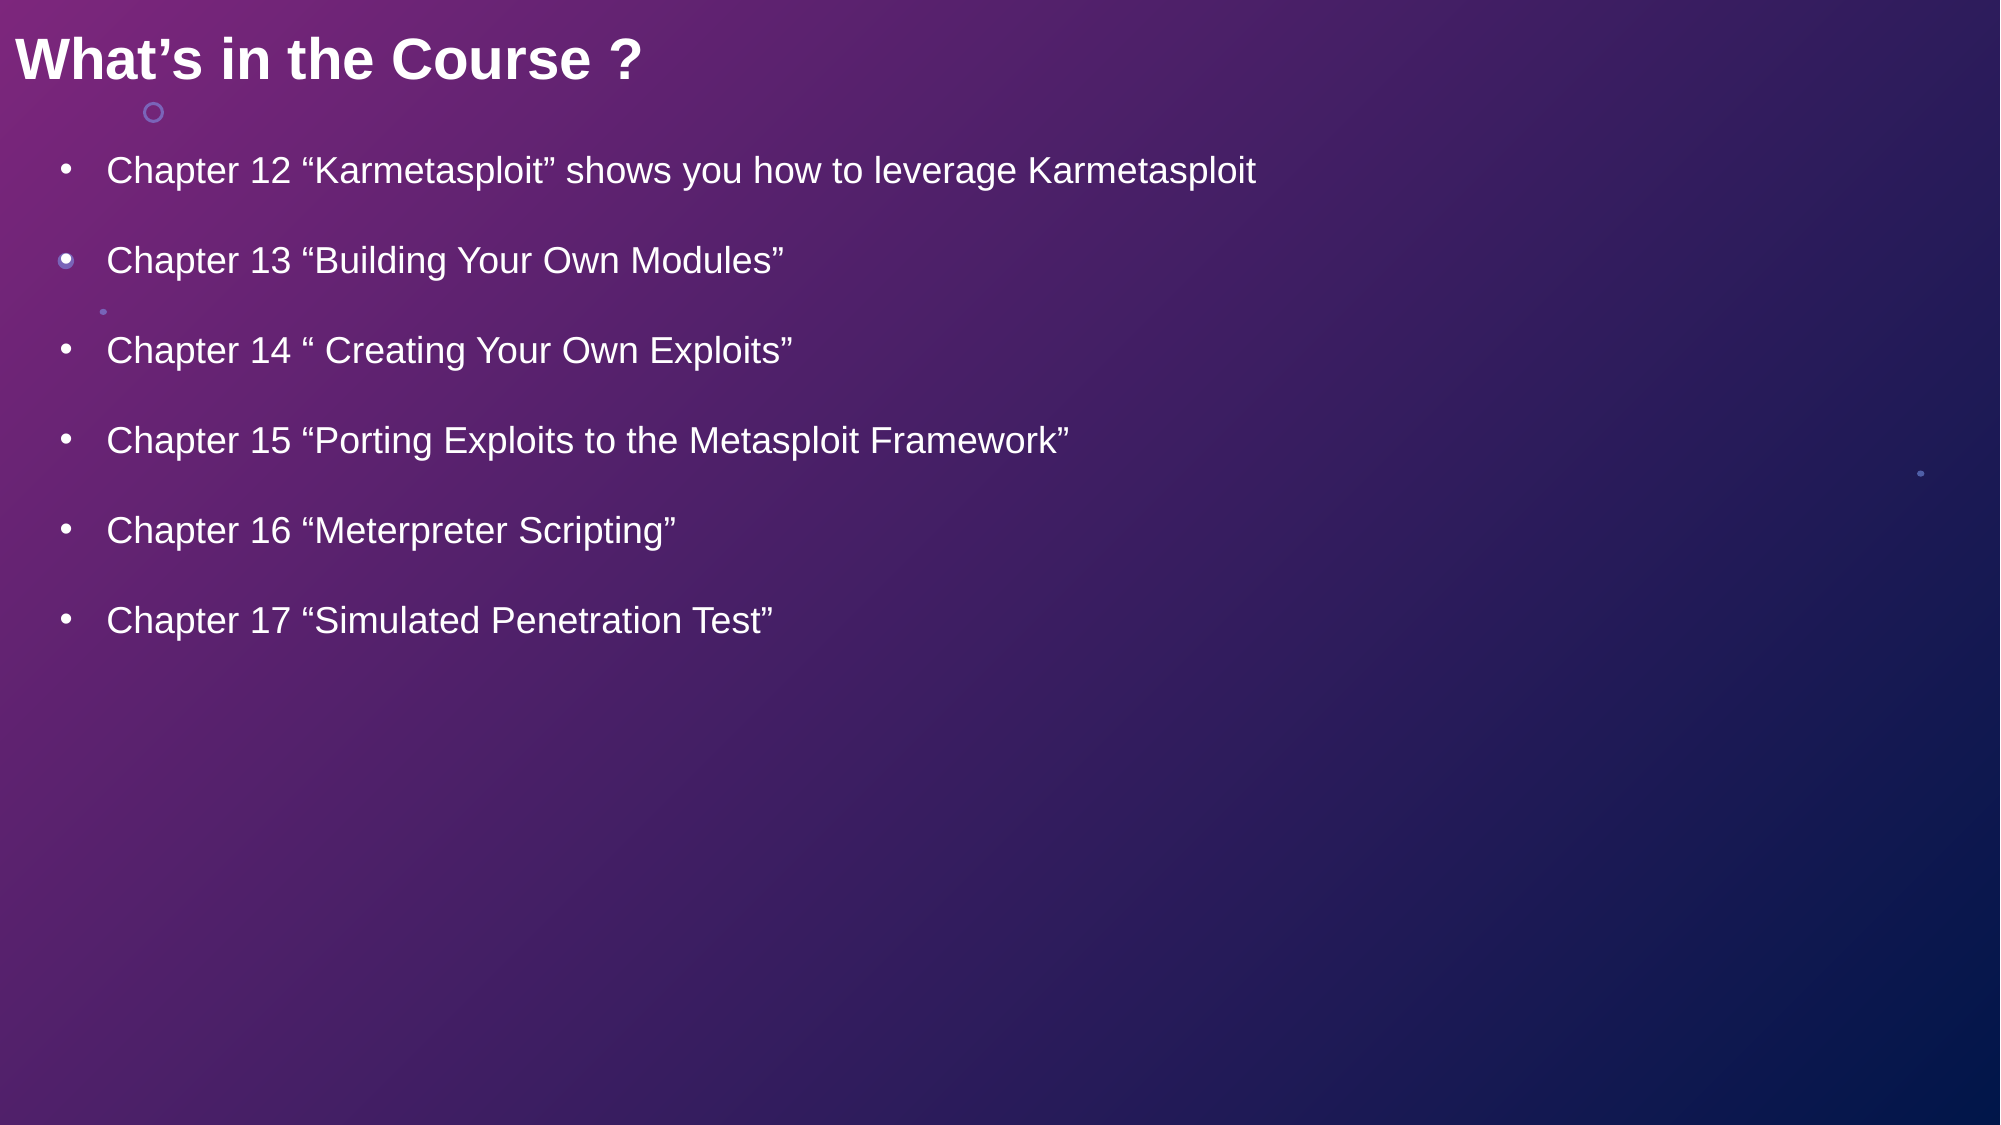

# What’s in the Course ?
Chapter 12 “Karmetasploit” shows you how to leverage Karmetasploit

Chapter 13 “Building Your Own Modules”

Chapter 14 “ Creating Your Own Exploits”

Chapter 15 “Porting Exploits to the Metasploit Framework”

Chapter 16 “Meterpreter Scripting”

Chapter 17 “Simulated Penetration Test”